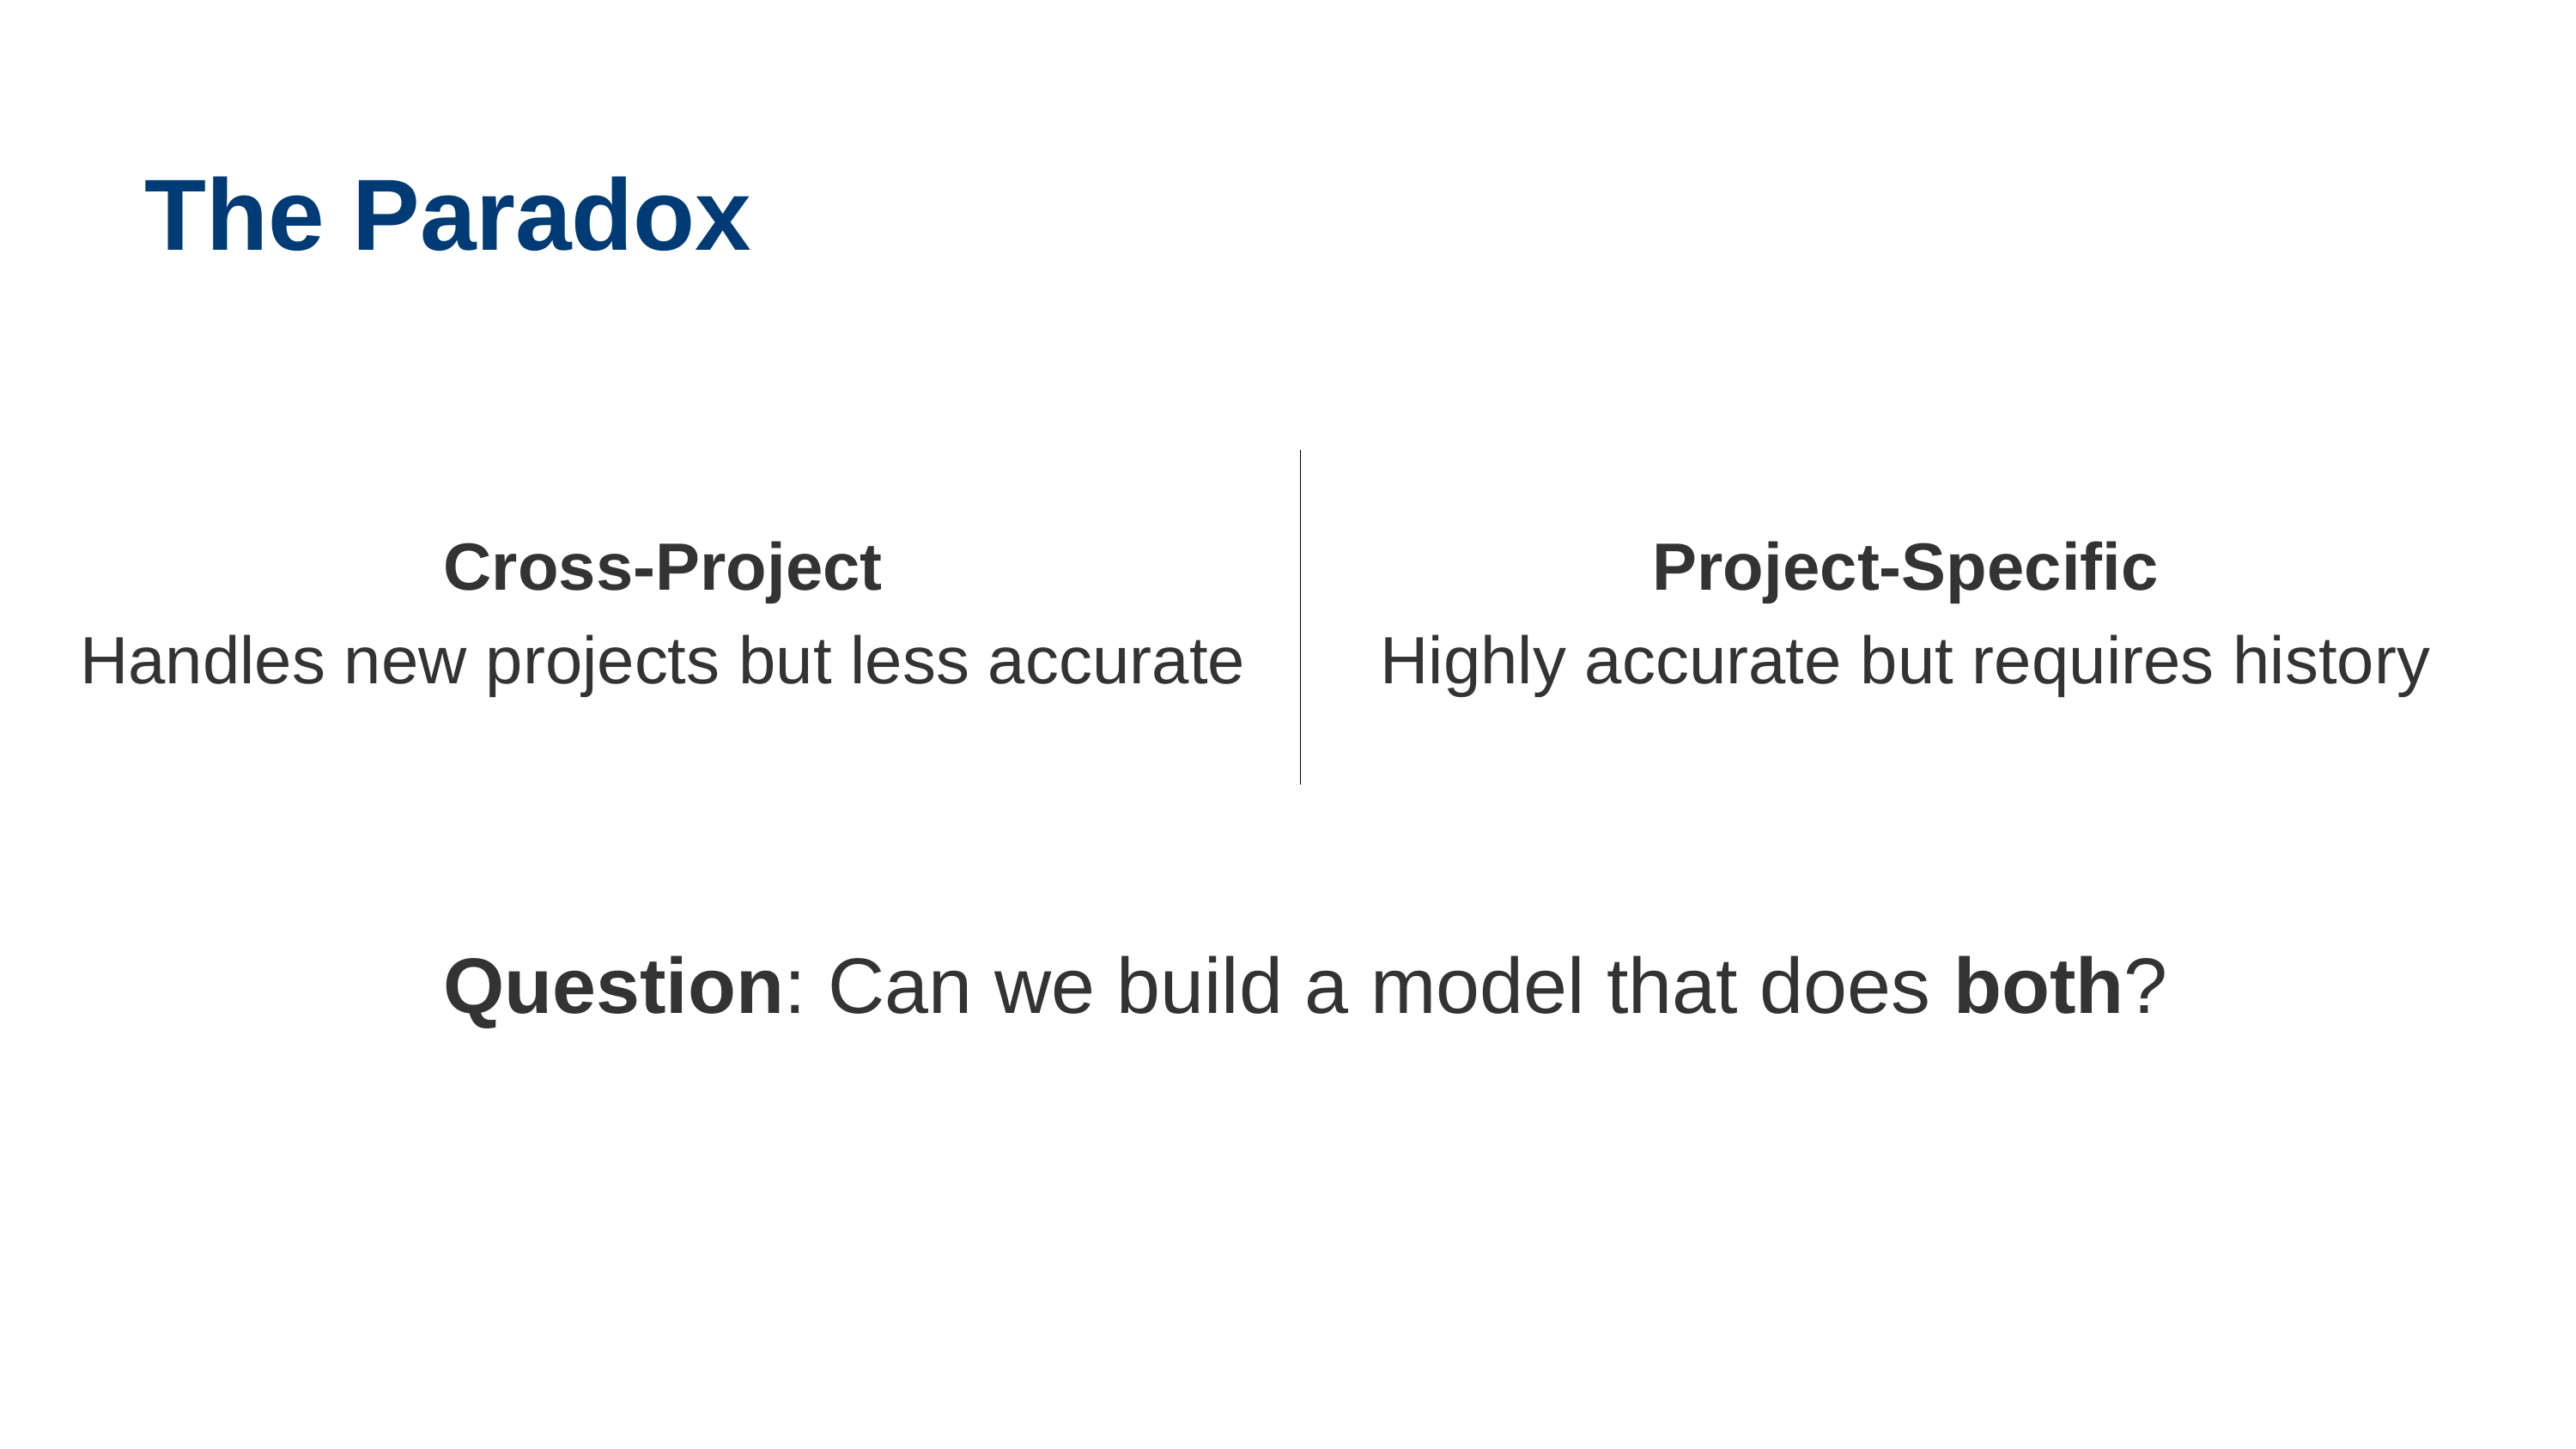

The Paradox
Cross-Project
Handles new projects but less accurate
Project-Specific
Highly accurate but requires history
Question: Can we build a model that does both?